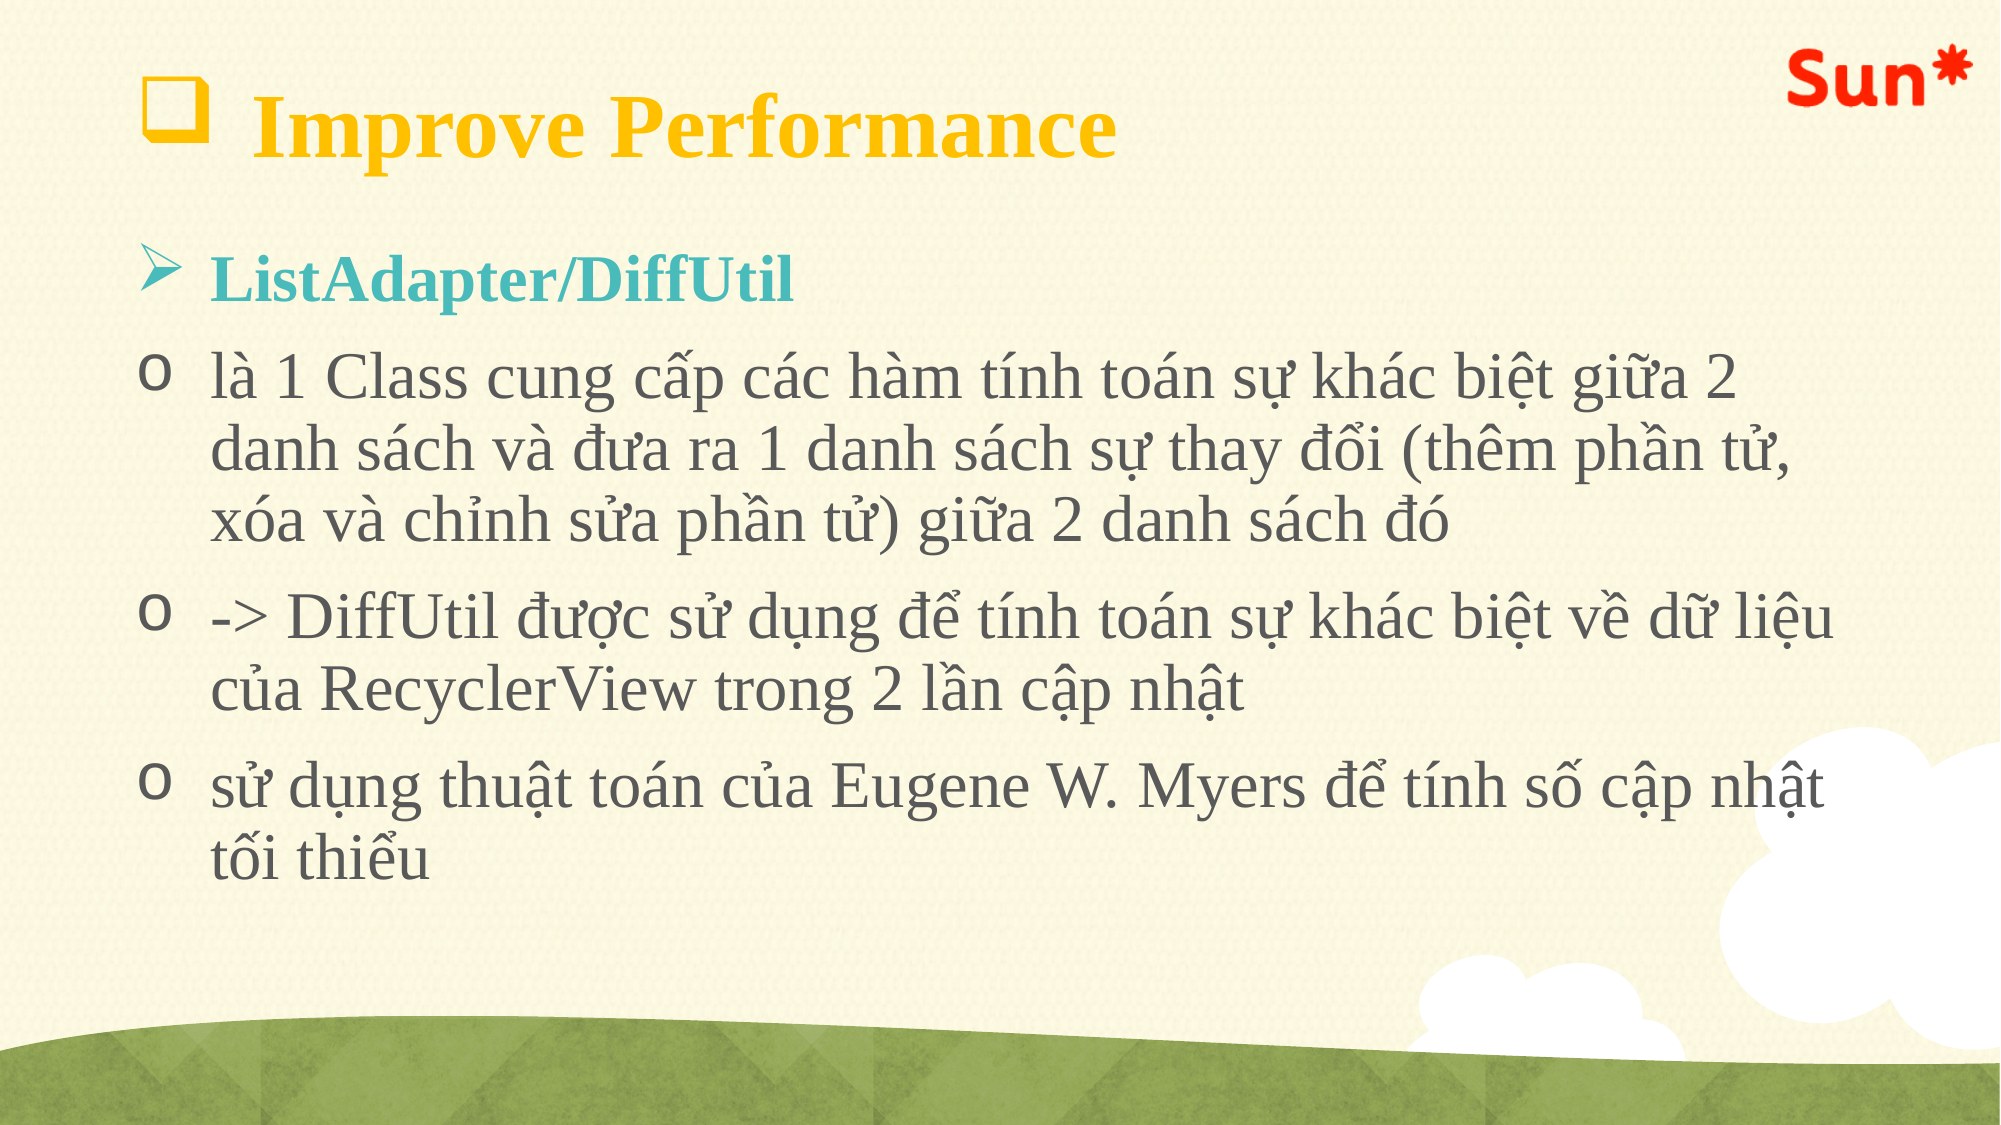

# Improve Performance
ListAdapter/DiffUtil
là 1 Class cung cấp các hàm tính toán sự khác biệt giữa 2 danh sách và đưa ra 1 danh sách sự thay đổi (thêm phần tử, xóa và chỉnh sửa phần tử) giữa 2 danh sách đó
-> DiffUtil được sử dụng để tính toán sự khác biệt về dữ liệu của RecyclerView trong 2 lần cập nhật
sử dụng thuật toán của Eugene W. Myers để tính số cập nhật tối thiểu